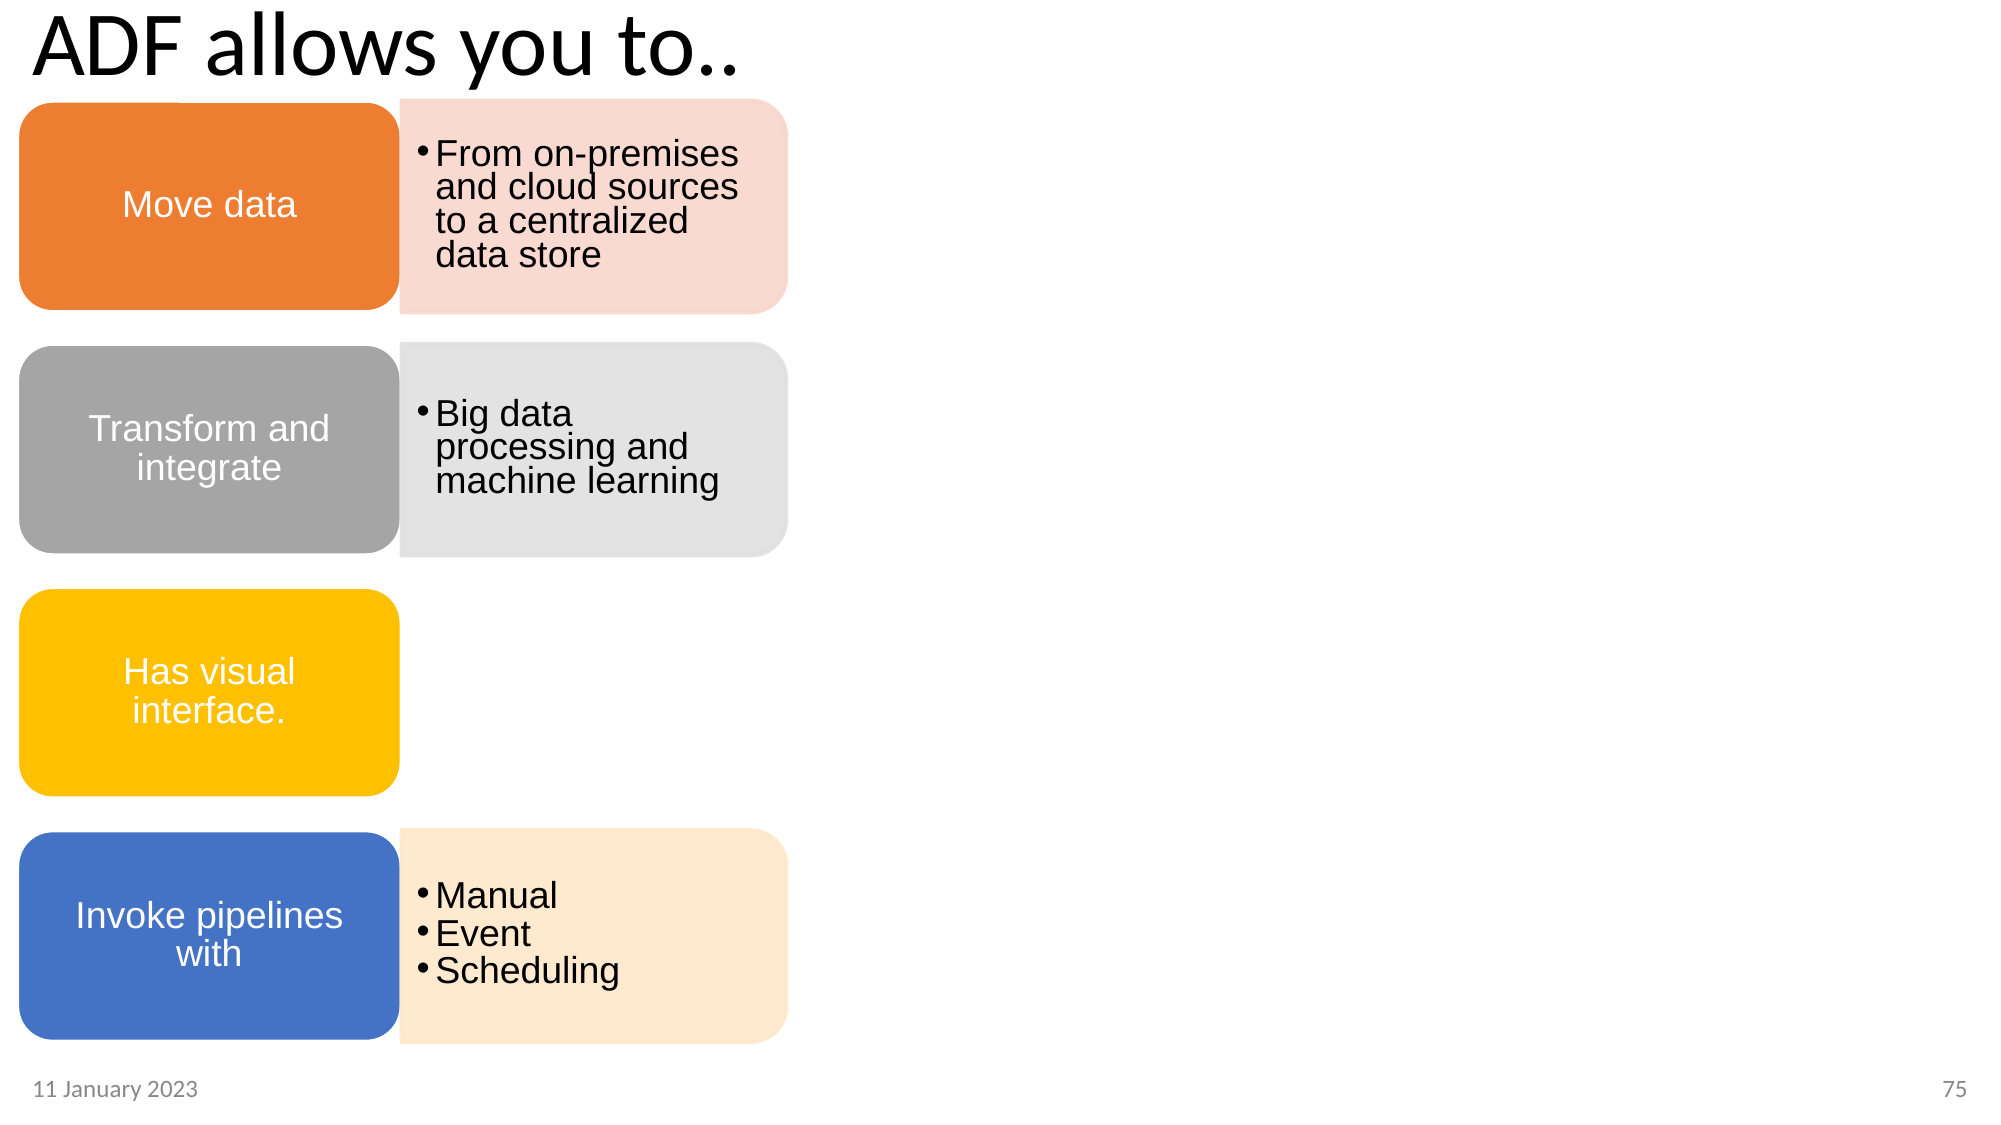

# ADF allows you to..

Move data
From on-premises and cloud sources to a centralized data store

Transform and integrate
Big data processing and machine learning
Has visual interface.

Invoke pipelines with
Manual
Event
Scheduling
11 January 2023
75